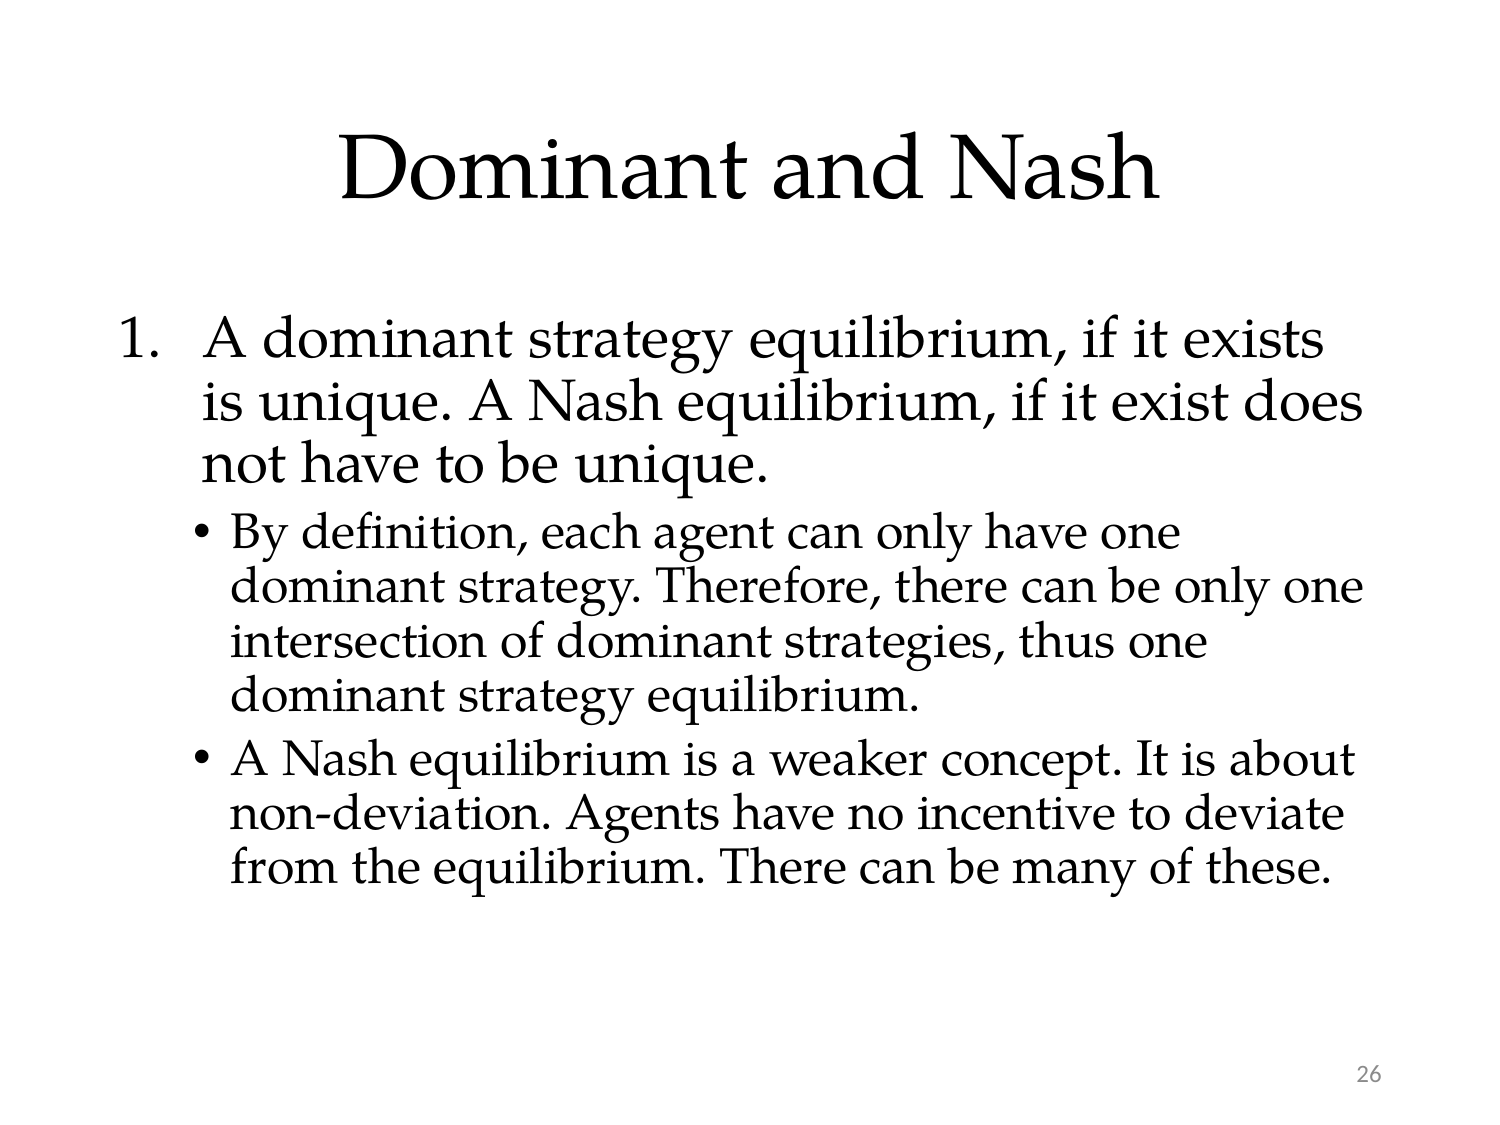

# Dominant and Nash
A dominant strategy equilibrium, if it exists is unique. A Nash equilibrium, if it exist does not have to be unique.
By definition, each agent can only have one dominant strategy. Therefore, there can be only one intersection of dominant strategies, thus one dominant strategy equilibrium.
A Nash equilibrium is a weaker concept. It is about non-deviation. Agents have no incentive to deviate from the equilibrium. There can be many of these.
26